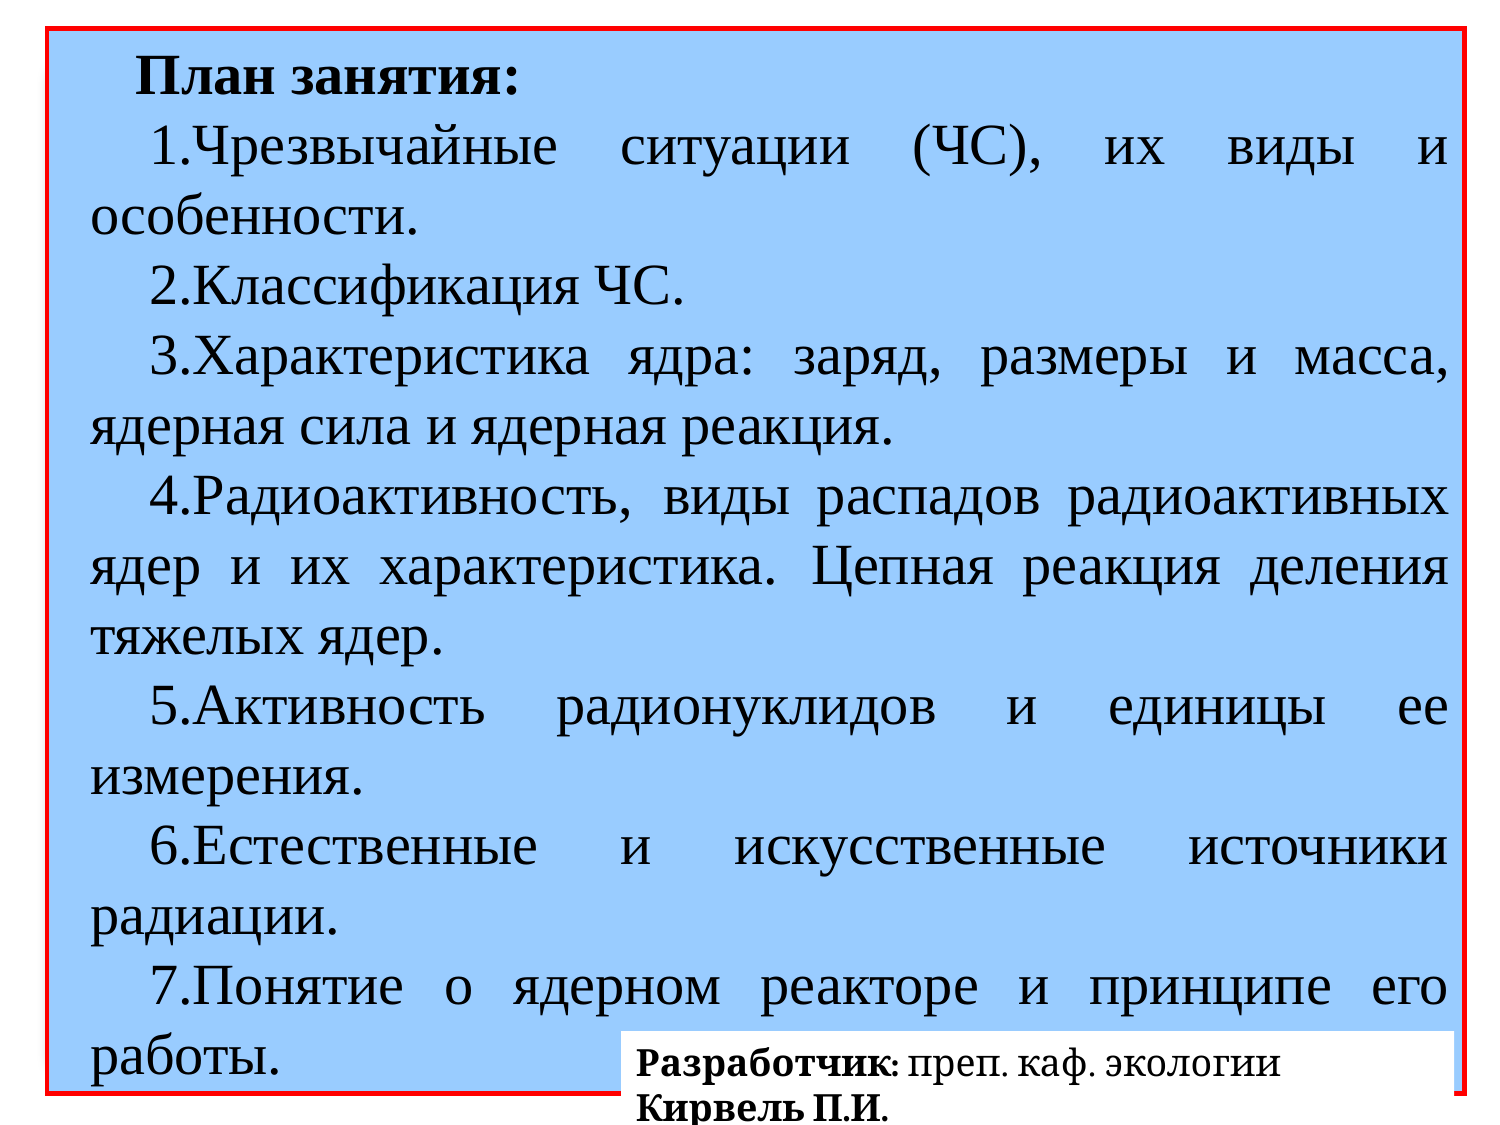

План занятия:
Чрезвычайные ситуации (ЧС), их виды и особенности.
Классификация ЧС.
Характеристика ядра: заряд, размеры и масса, ядерная сила и ядерная реакция.
Радиоактивность, виды распадов радиоактивных ядер и их характеристика. Цепная реакция деления тяжелых ядер.
Активность радионуклидов и единицы ее измерения.
Естественные и искусственные источники радиации.
Понятие о ядерном реакторе и принципе его работы.
Разработчик: преп. каф. экологии  Кирвель П.И.